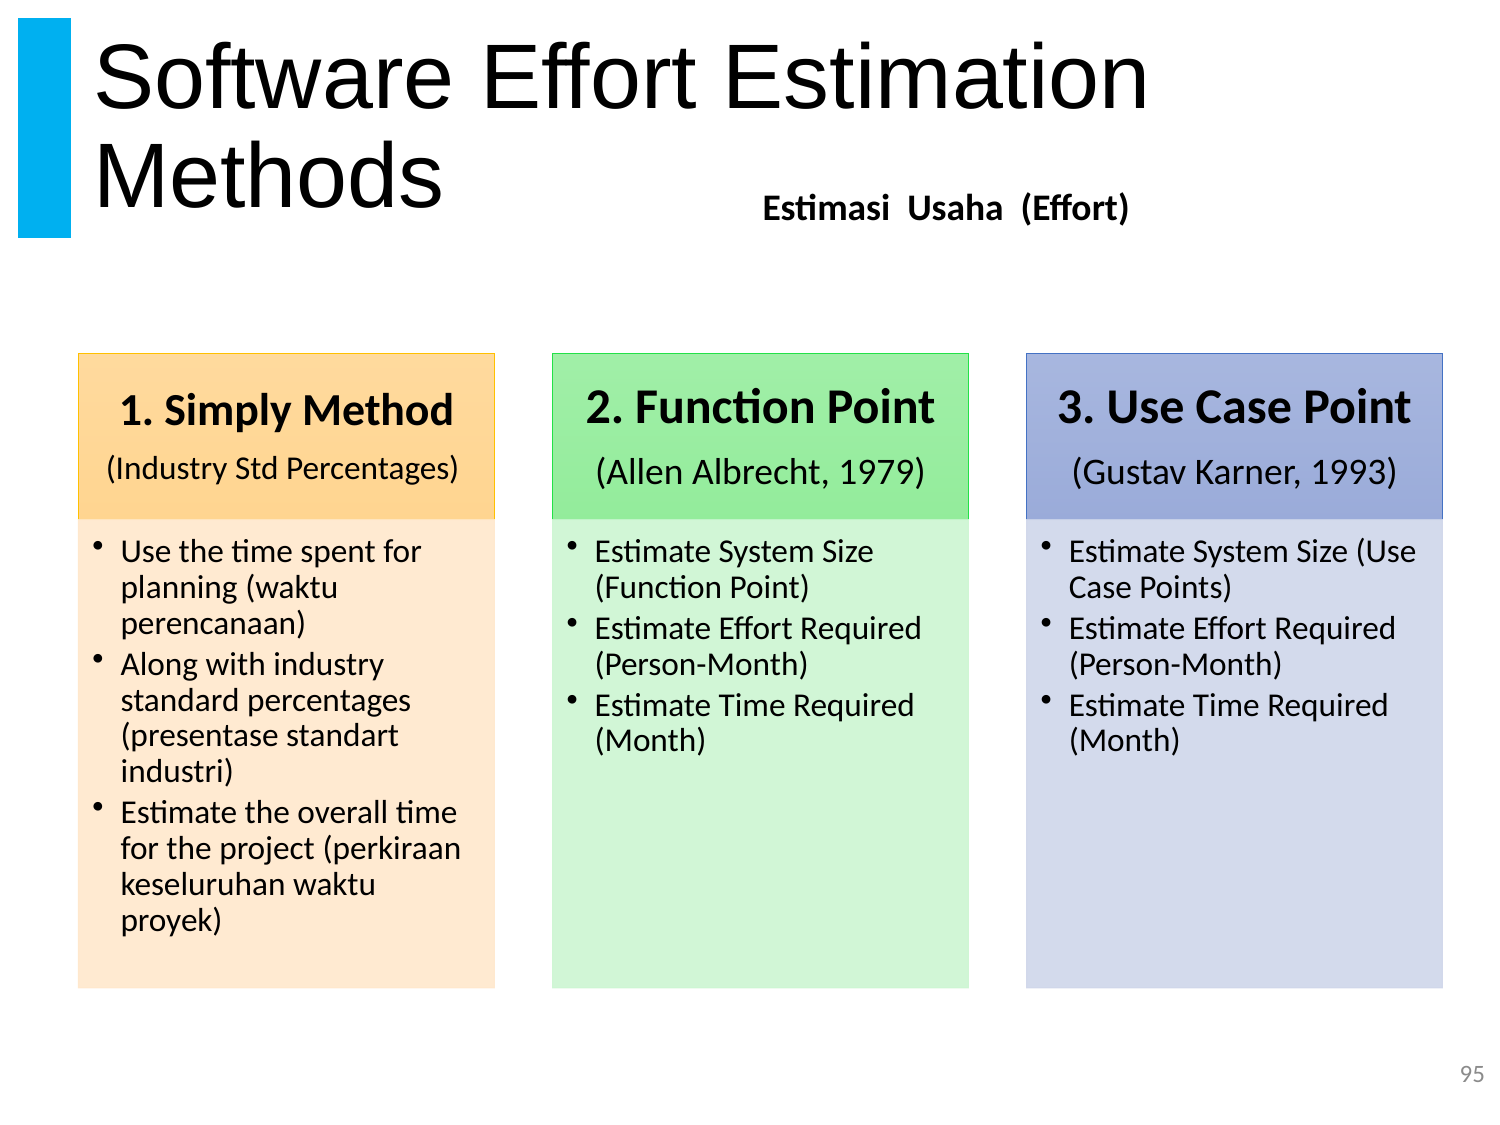

# Software Effort Estimation Methods
 Estimasi  Usaha  (Effort)
1. Simply Method
(Industry Std Percentages)
Use the time spent for planning (waktu perencanaan)
Along with industry standard percentages (presentase standart industri)
Estimate the overall time for the project (perkiraan keseluruhan waktu proyek)
2. Function Point
(Allen Albrecht, 1979)
Estimate System Size (Function Point)
Estimate Effort Required (Person-Month)
Estimate Time Required (Month)
3. Use Case Point
(Gustav Karner, 1993)
Estimate System Size (Use Case Points)
Estimate Effort Required (Person-Month)
Estimate Time Required (Month)
95